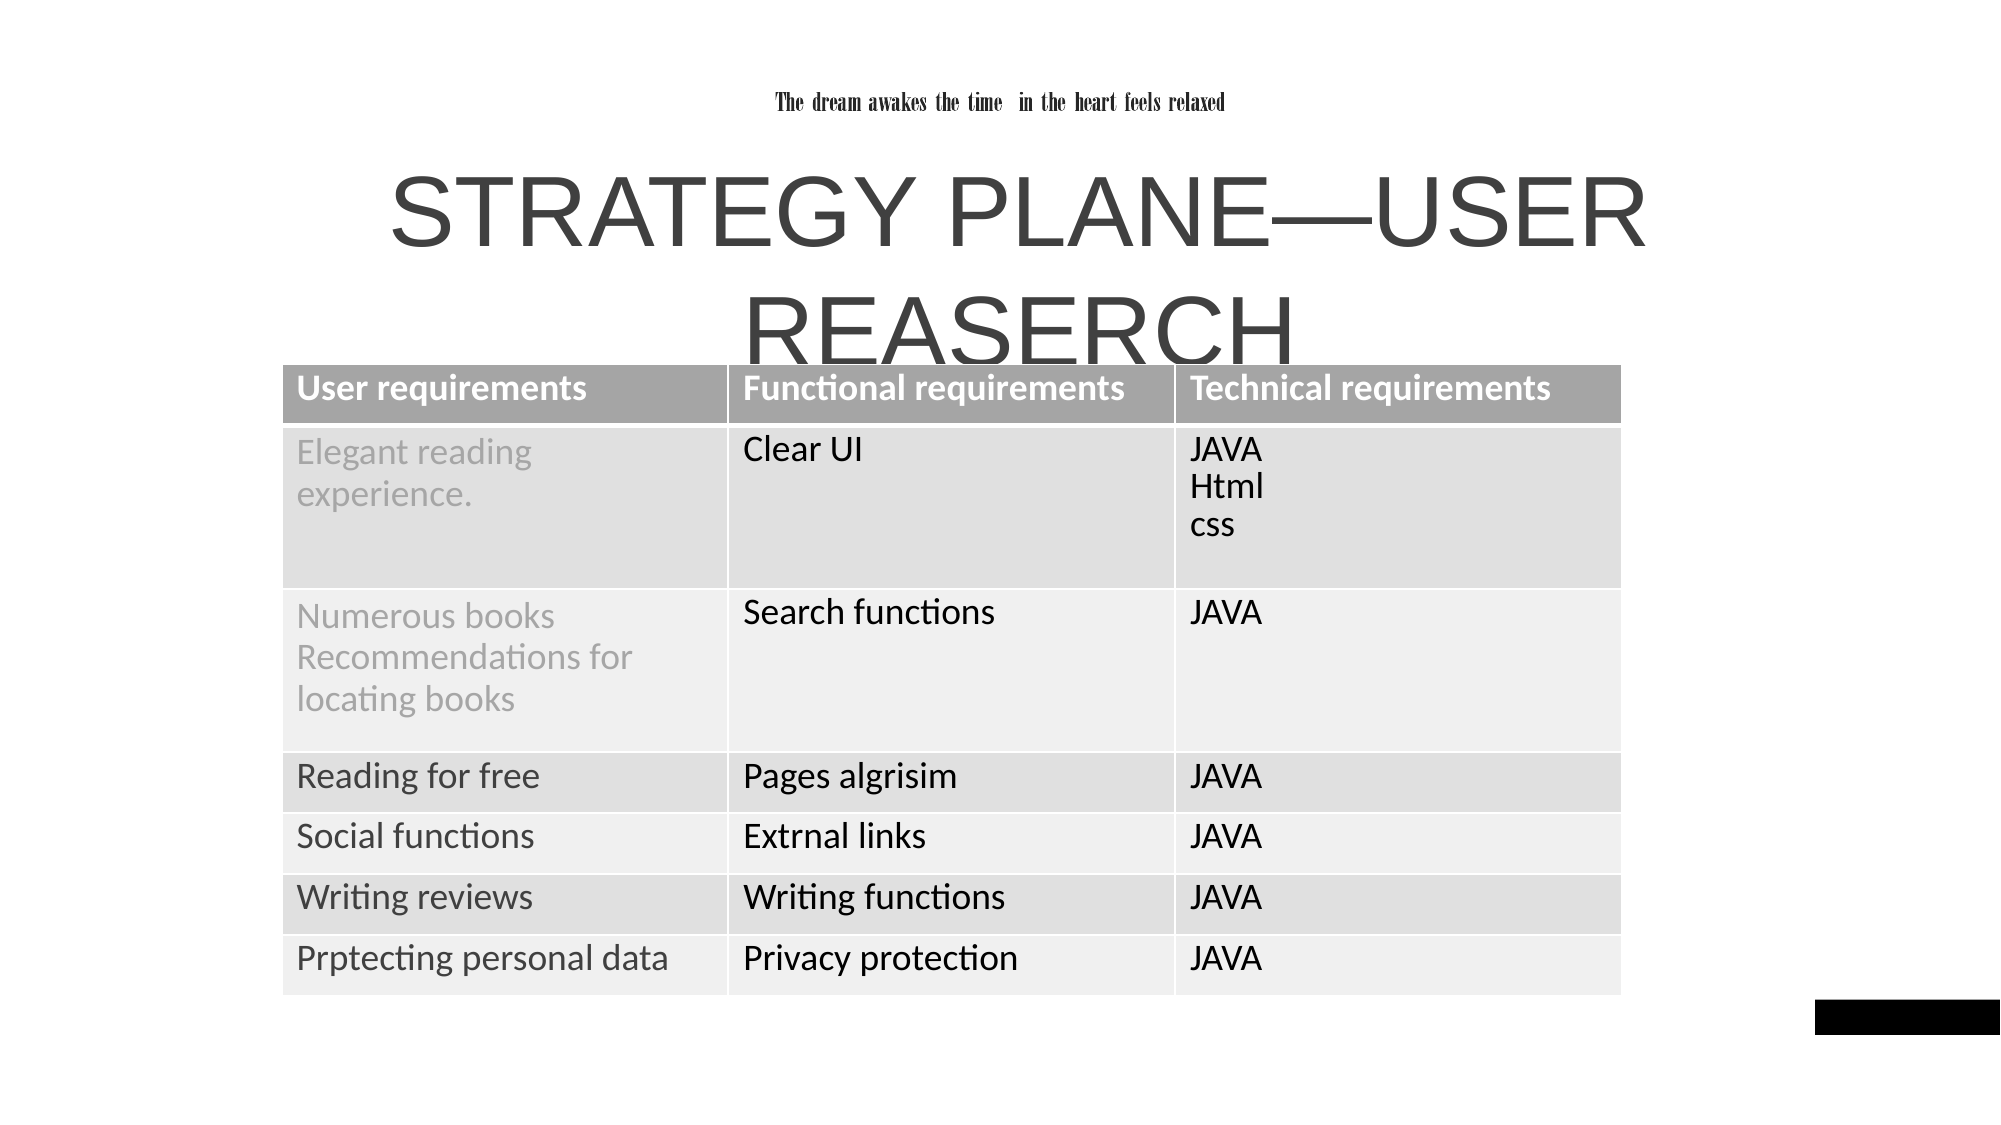

STRATEGY PLANE—USER REASERCH
| User requirements | Functional requirements | Technical requirements |
| --- | --- | --- |
| Elegant reading experience. | Clear UI | JAVA Html css |
| Numerous books Recommendations for locating books | Search functions | JAVA |
| Reading for free | Pages algrisim | JAVA |
| Social functions | Extrnal links | JAVA |
| Writing reviews | Writing functions | JAVA |
| Prptecting personal data | Privacy protection | JAVA |